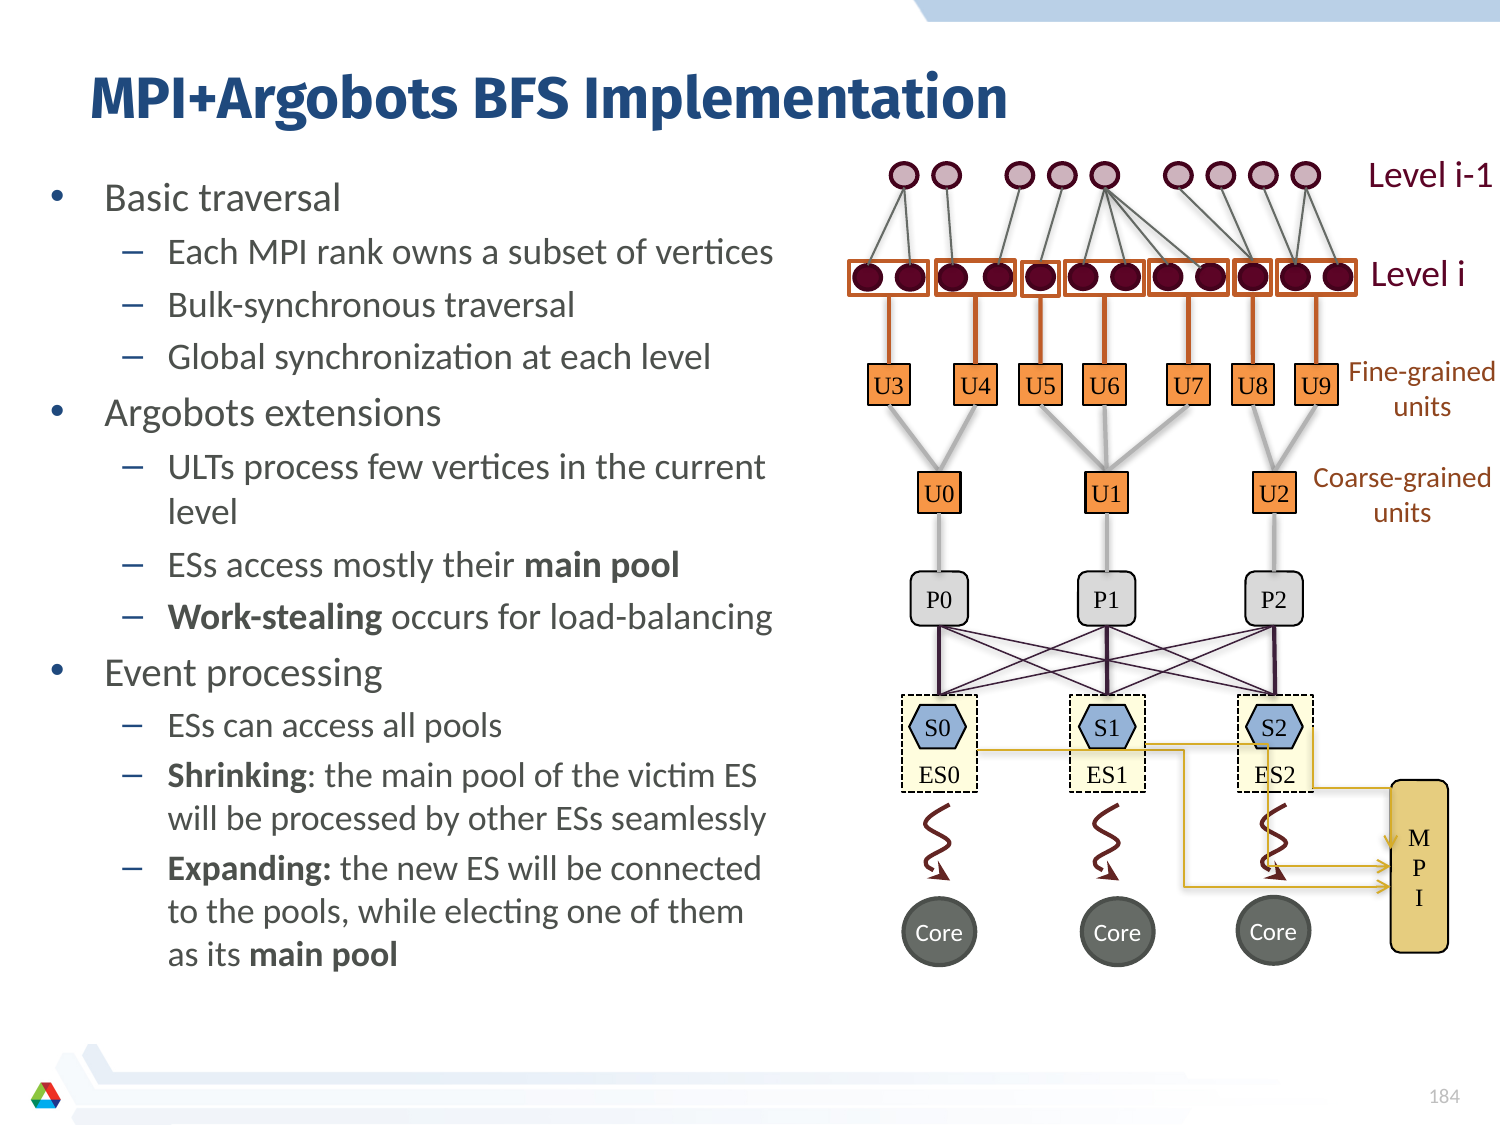

# MPI+Argobots BFS Implementation
Level i-1
Basic traversal
Each MPI rank owns a subset of vertices
Bulk-synchronous traversal
Global synchronization at each level
Argobots extensions
ULTs process few vertices in the current level
ESs access mostly their main pool
Work-stealing occurs for load-balancing
Event processing
ESs can access all pools
Shrinking: the main pool of the victim ES will be processed by other ESs seamlessly
Expanding: the new ES will be connected to the pools, while electing one of them as its main pool

Level i

Fine-grained units
U3
U4
U5
U6
U7
U8
U9
Coarse-grained units
U0
U1
U2
P0
P1
P2

ES0

ES1

ES2
S0
S1
S2
M
P
I

Core
Core
Core
184